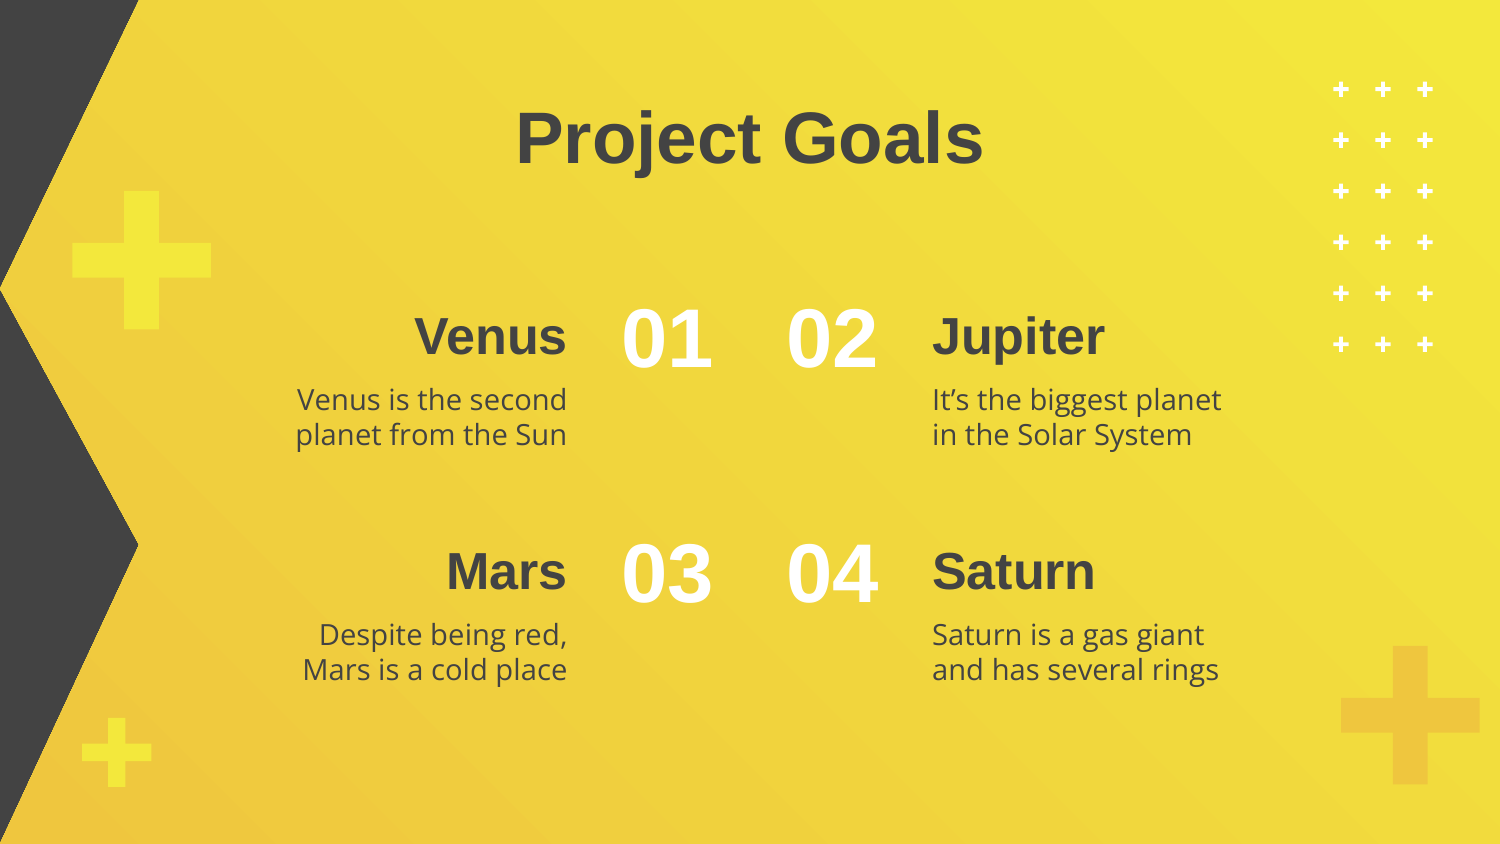

# Project Goals

Venus
01
02
Jupiter
Venus is the second planet from the Sun
It’s the biggest planet in the Solar System
Mars
03
04
Saturn
Despite being red, Mars is a cold place
Saturn is a gas giant and has several rings